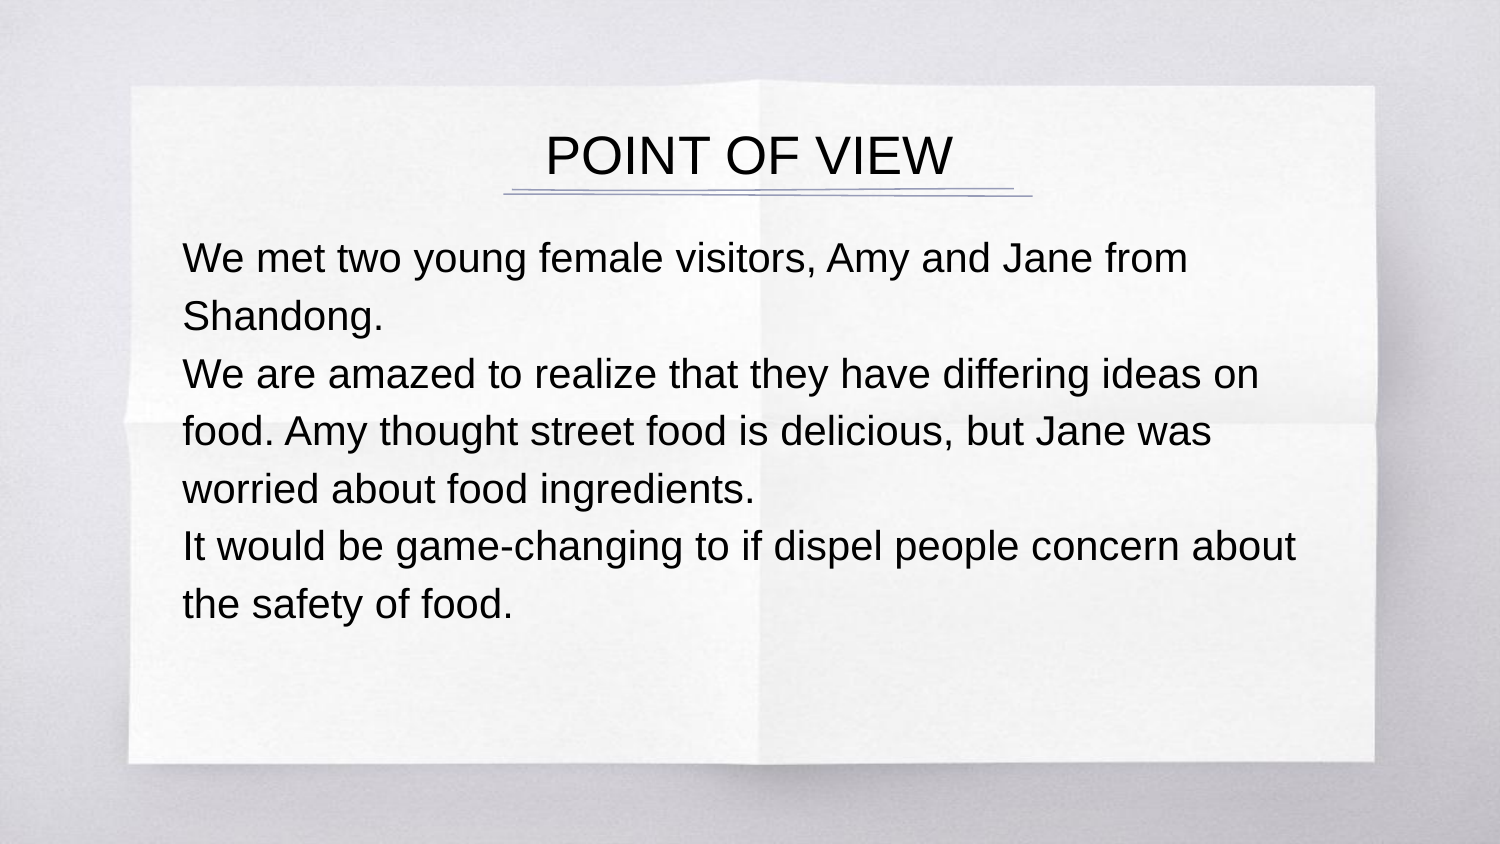

# POINT OF VIEW
We met two young female visitors, Amy and Jane from Shandong.
We are amazed to realize that they have differing ideas on food. Amy thought street food is delicious, but Jane was worried about food ingredients.
It would be game-changing to if dispel people concern about the safety of food.